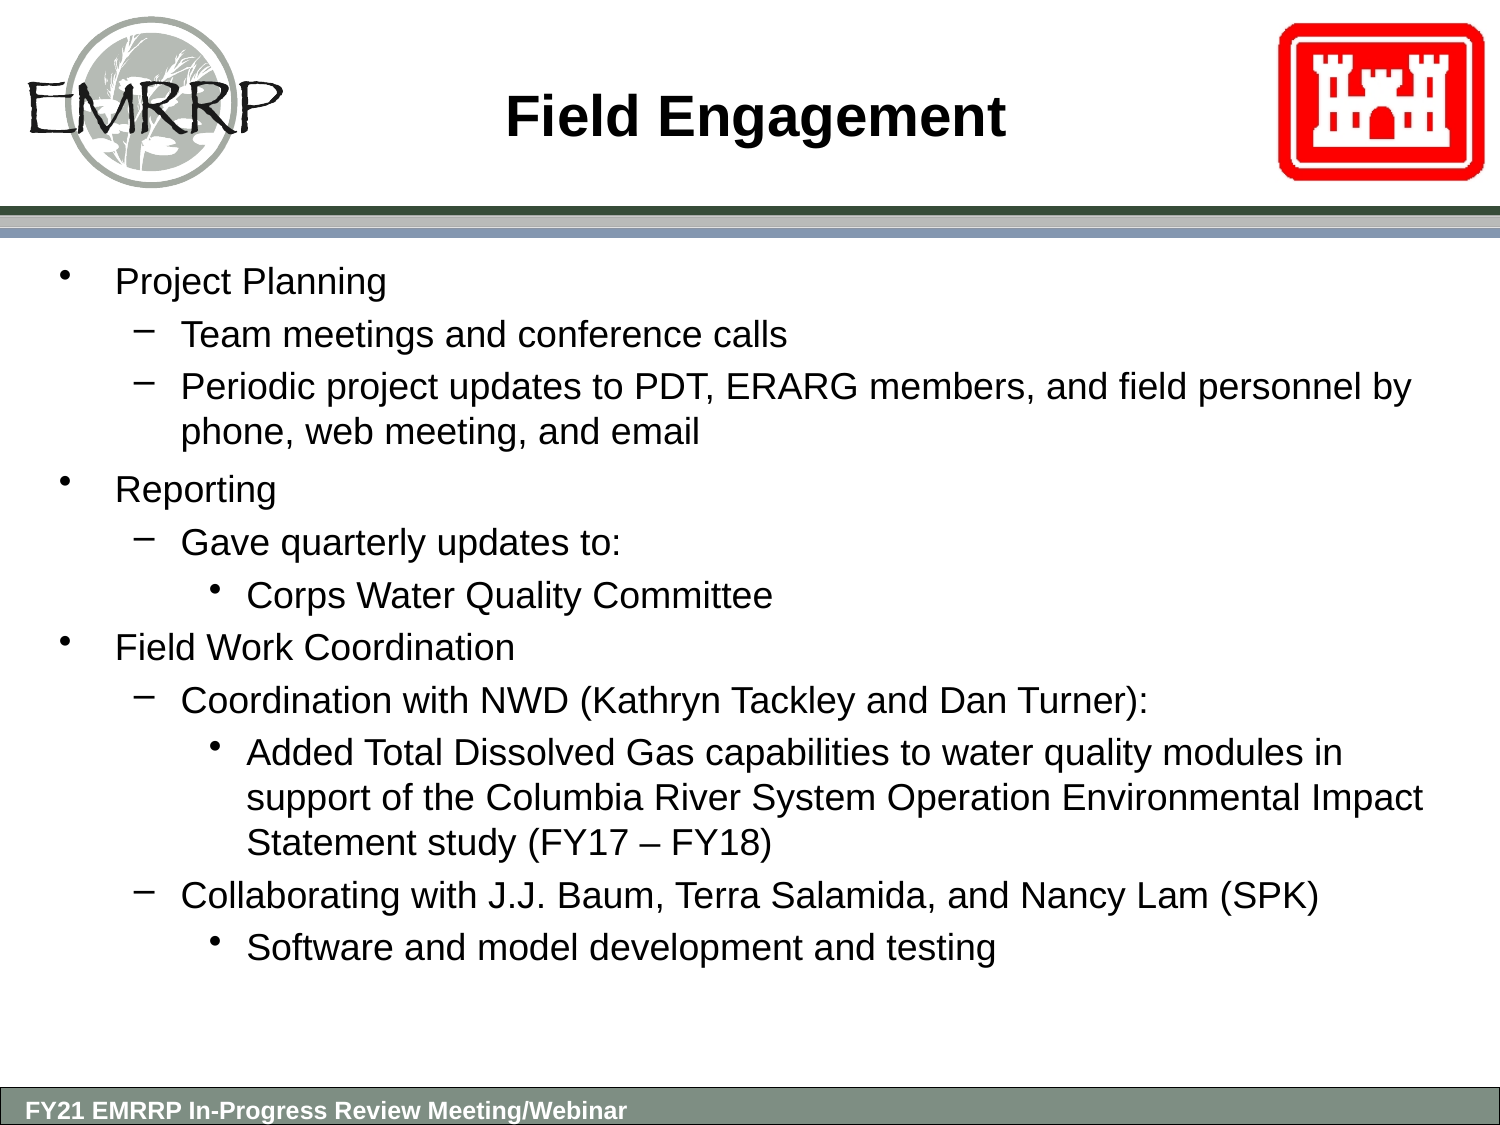

# Field Engagement
Project Planning
Team meetings and conference calls
Periodic project updates to PDT, ERARG members, and field personnel by phone, web meeting, and email
Reporting
Gave quarterly updates to:
Corps Water Quality Committee
Field Work Coordination
Coordination with NWD (Kathryn Tackley and Dan Turner):
Added Total Dissolved Gas capabilities to water quality modules in support of the Columbia River System Operation Environmental Impact Statement study (FY17 – FY18)
Collaborating with J.J. Baum, Terra Salamida, and Nancy Lam (SPK)
Software and model development and testing